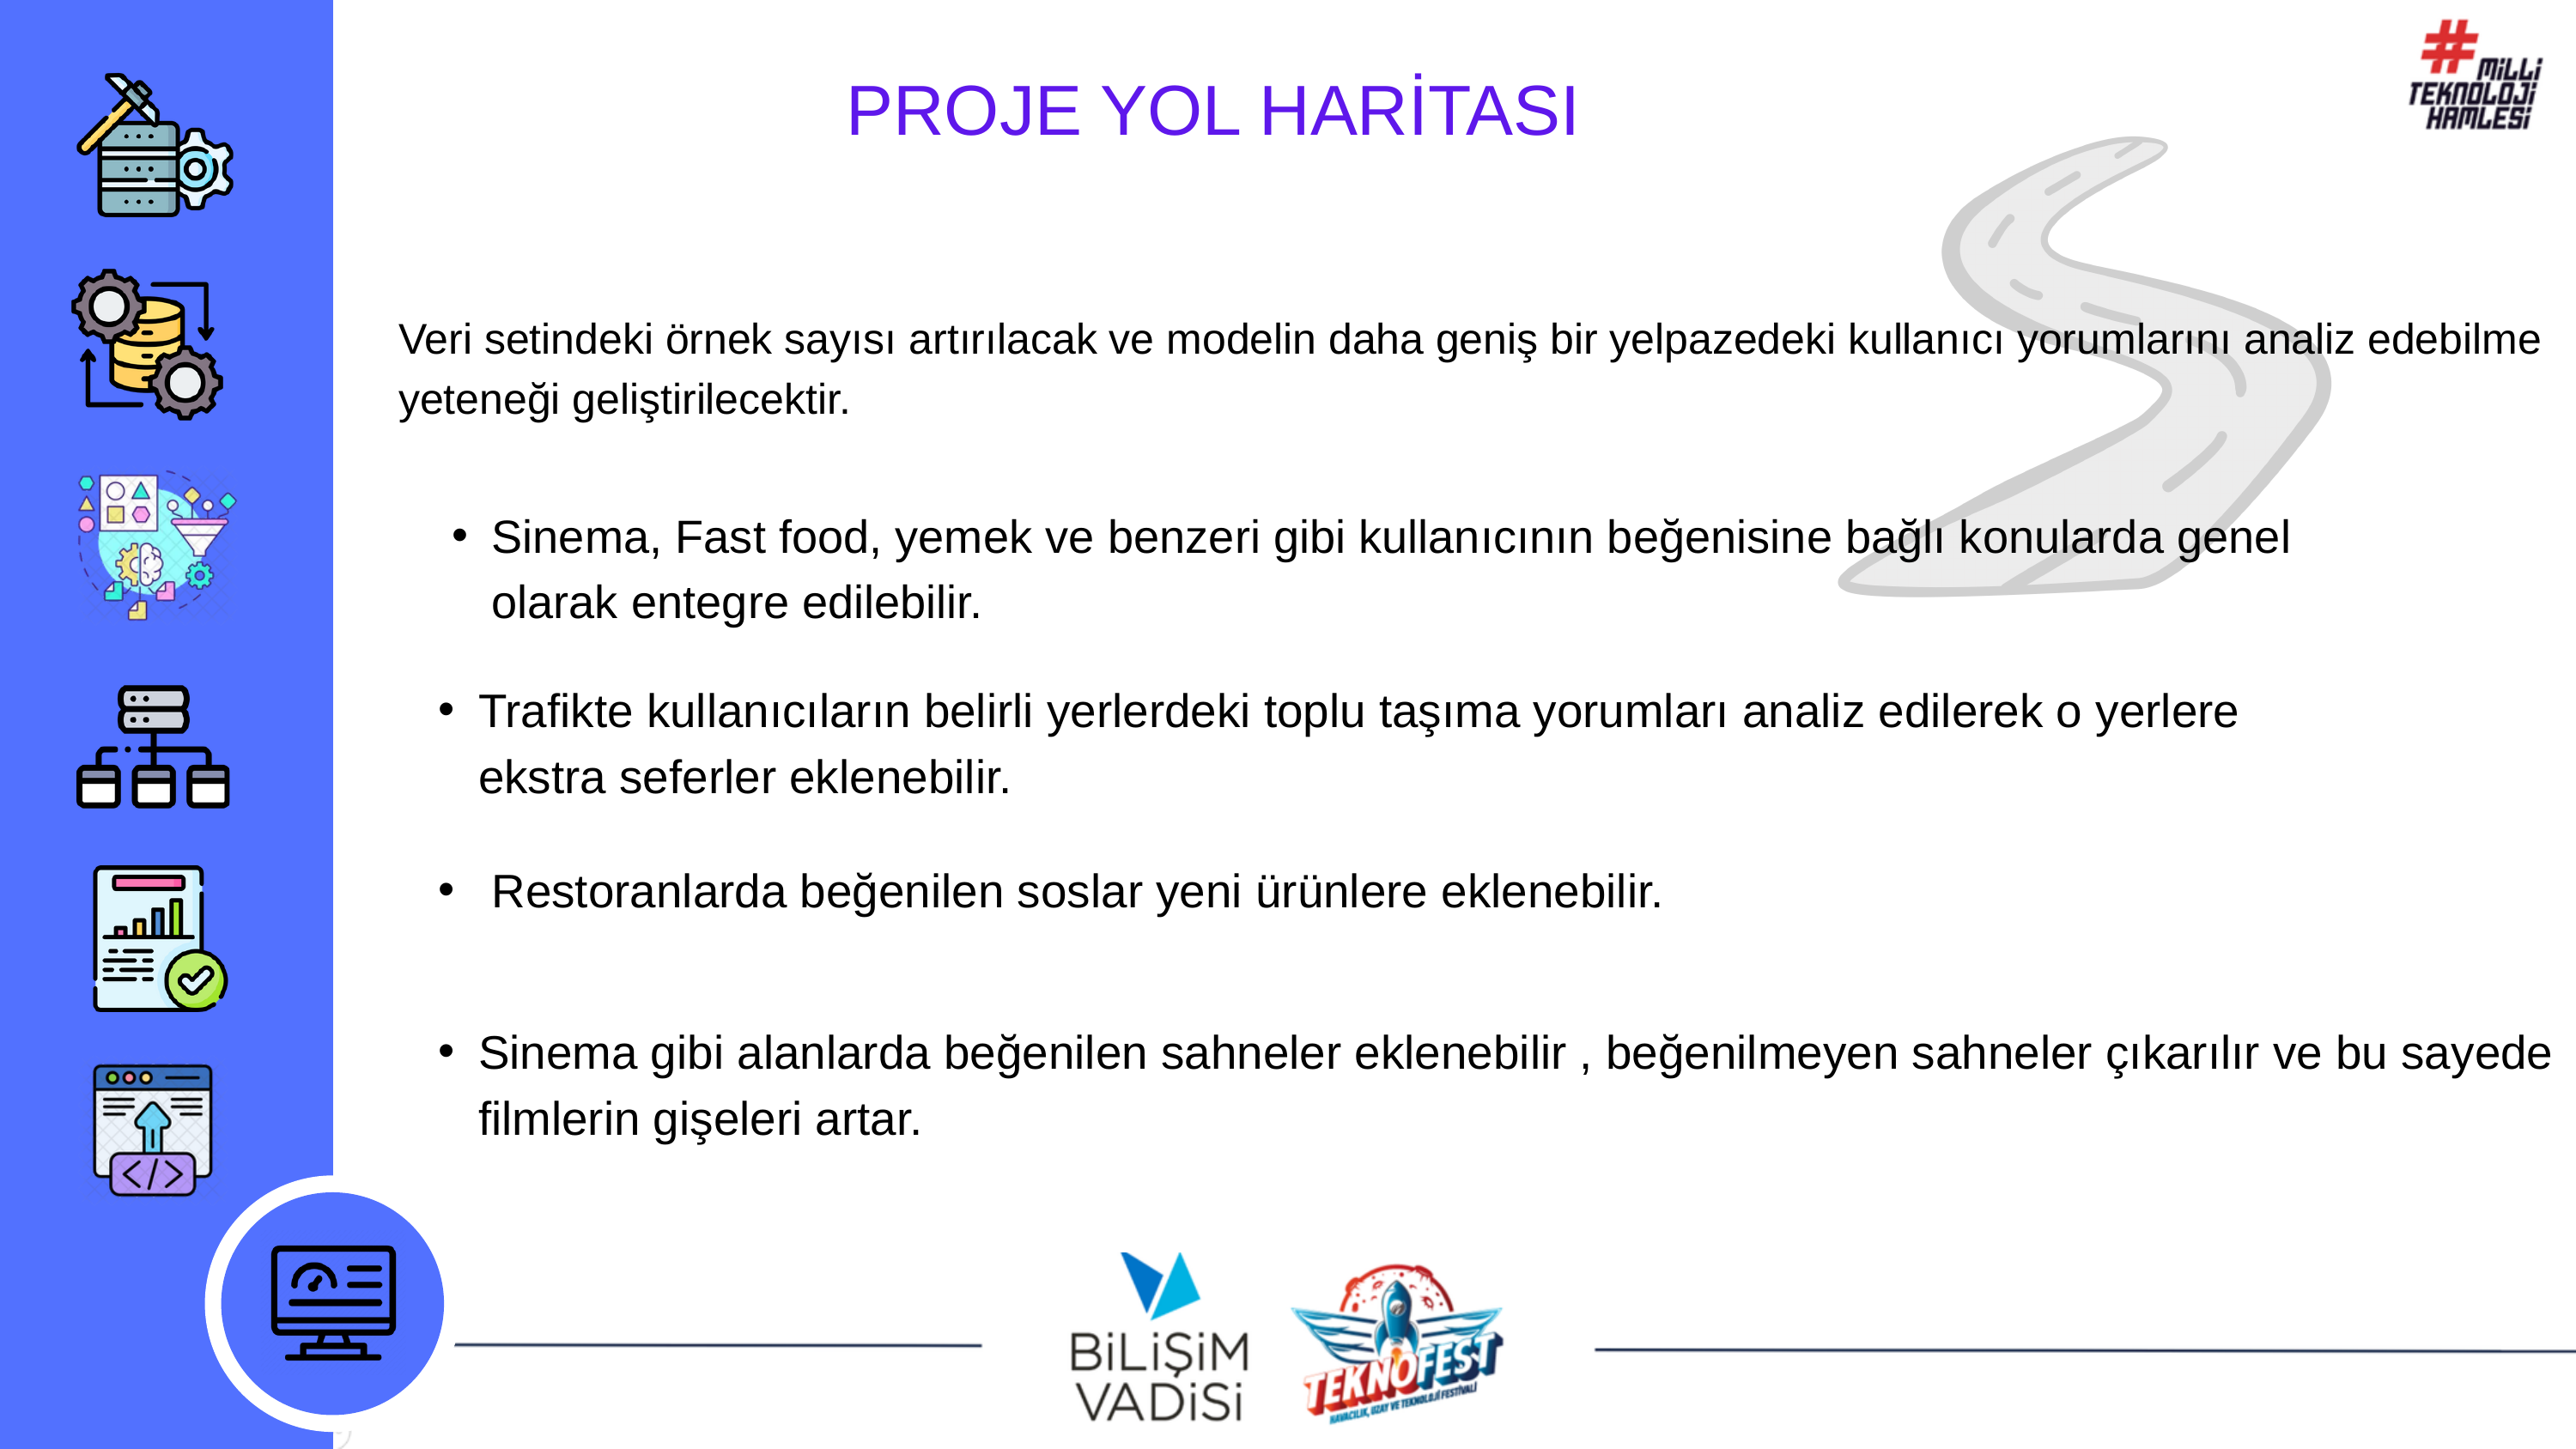

PROJE YOL HARİTASI

Veri setindeki örnek sayısı artırılacak ve modelin daha geniş bir yelpazedeki kullanıcı yorumlarını analiz edebilme yeteneği geliştirilecektir.

Sinema, Fast food, yemek ve benzeri gibi kullanıcının beğenisine bağlı konularda genel olarak entegre edilebilir.

Trafikte kullanıcıların belirli yerlerdeki toplu taşıma yorumları analiz edilerek o yerlere ekstra seferler eklenebilir.
 Restoranlarda beğenilen soslar yeni ürünlere eklenebilir.

Sinema gibi alanlarda beğenilen sahneler eklenebilir , beğenilmeyen sahneler çıkarılır ve bu sayede filmlerin gişeleri artar.